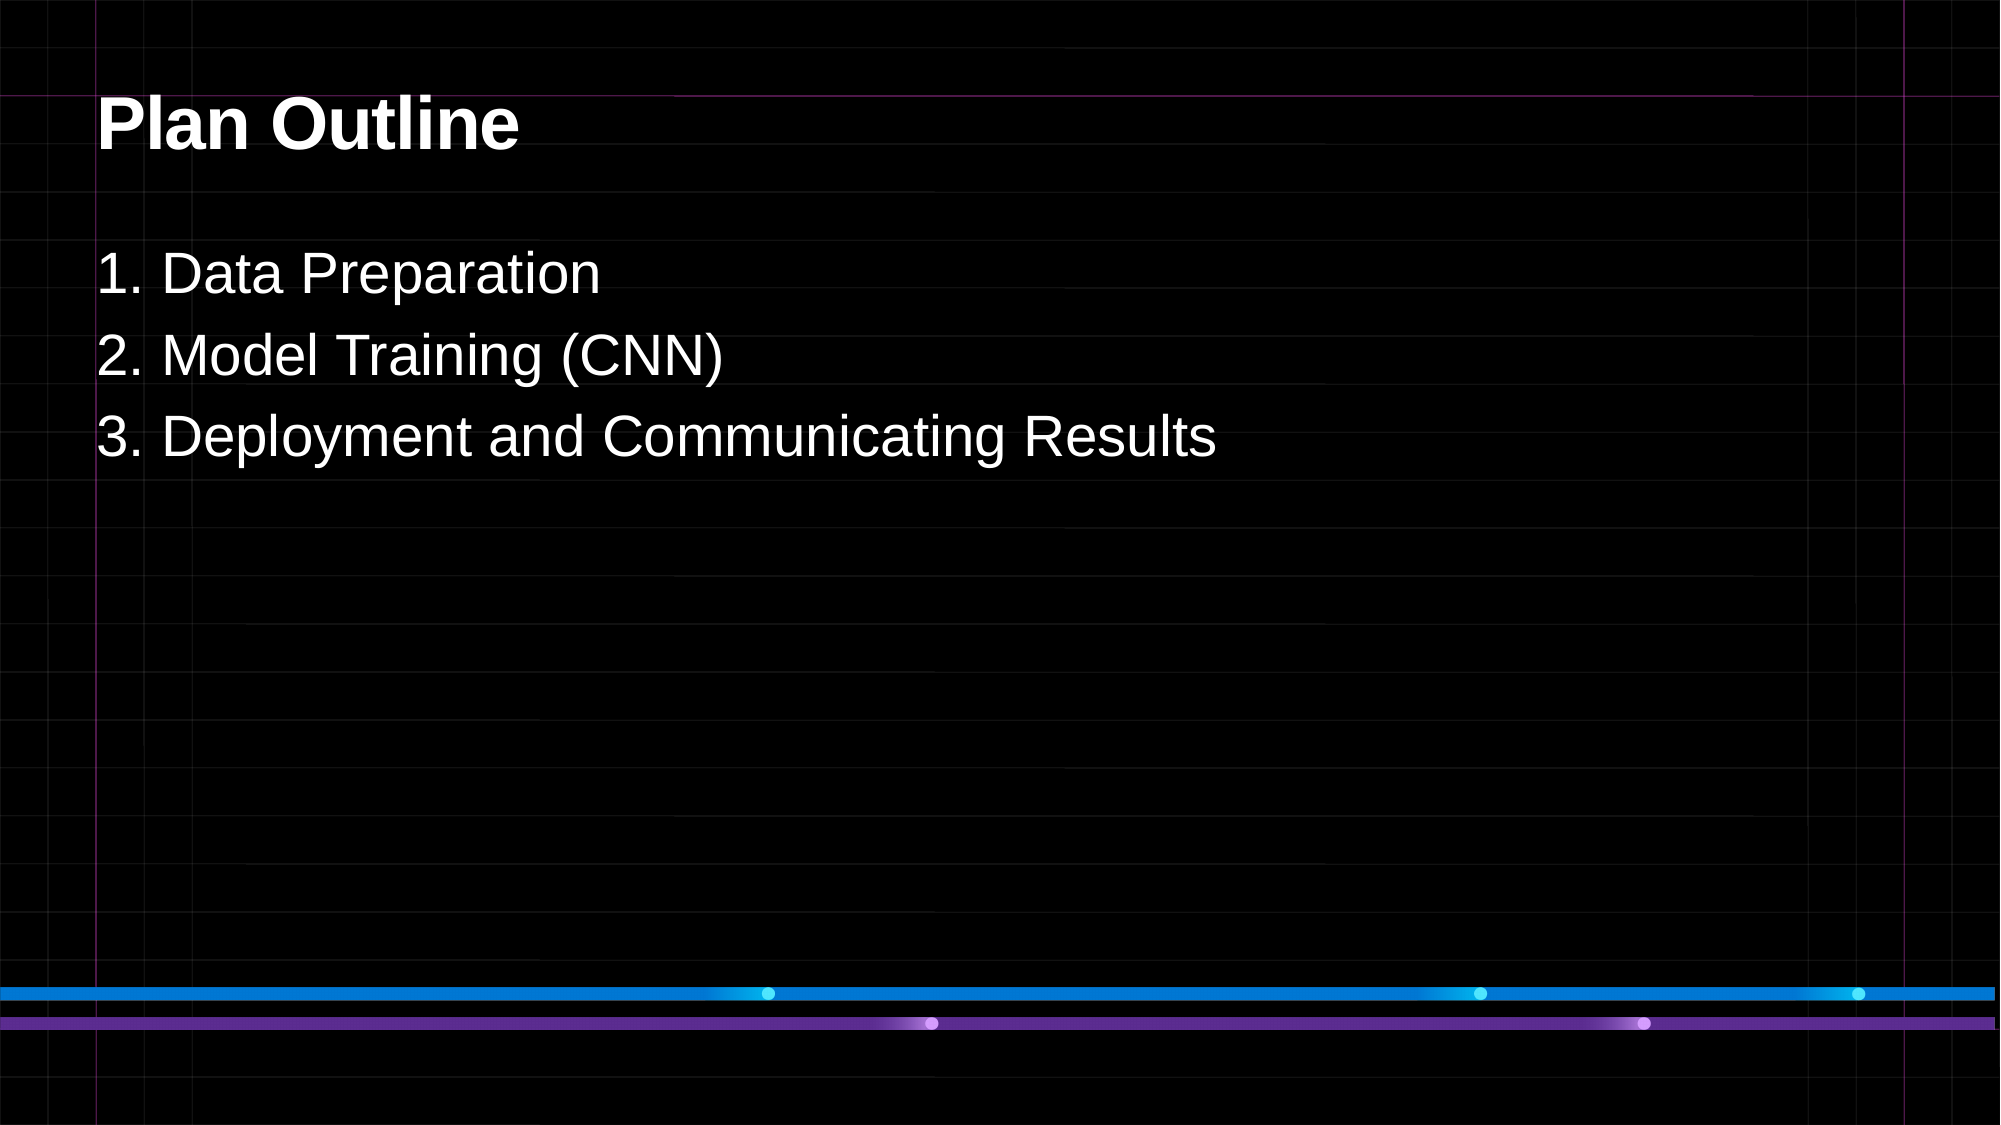

# Plan Outline
1. Data Preparation
2. Model Training (CNN)
3. Deployment and Communicating Results